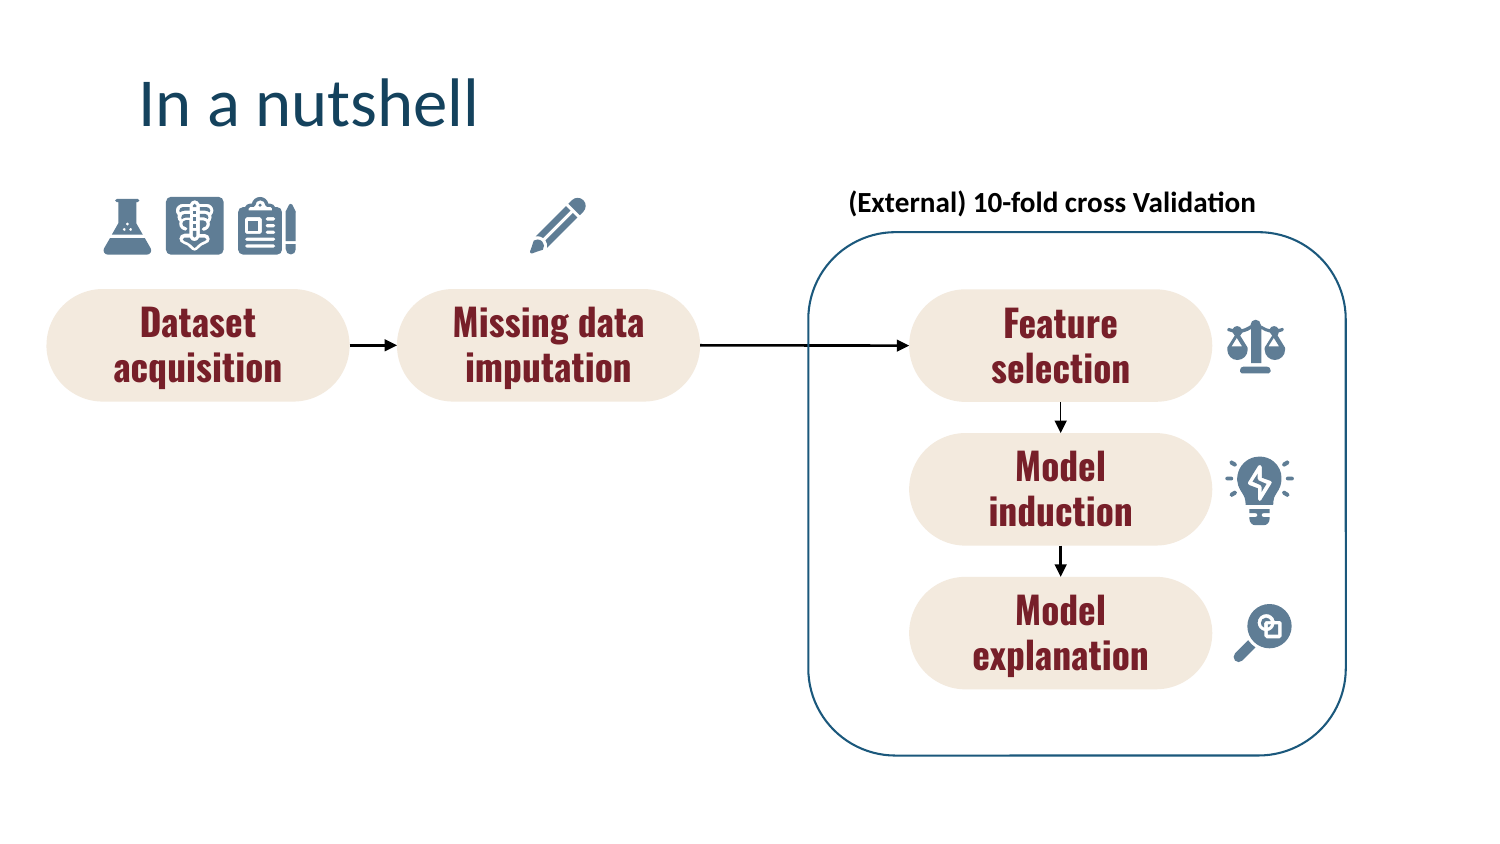

# In a nutshell
(External) 10-fold cross Validation

Dataset acquisition
Missing data imputation
Feature selection

Model induction

Model explanation